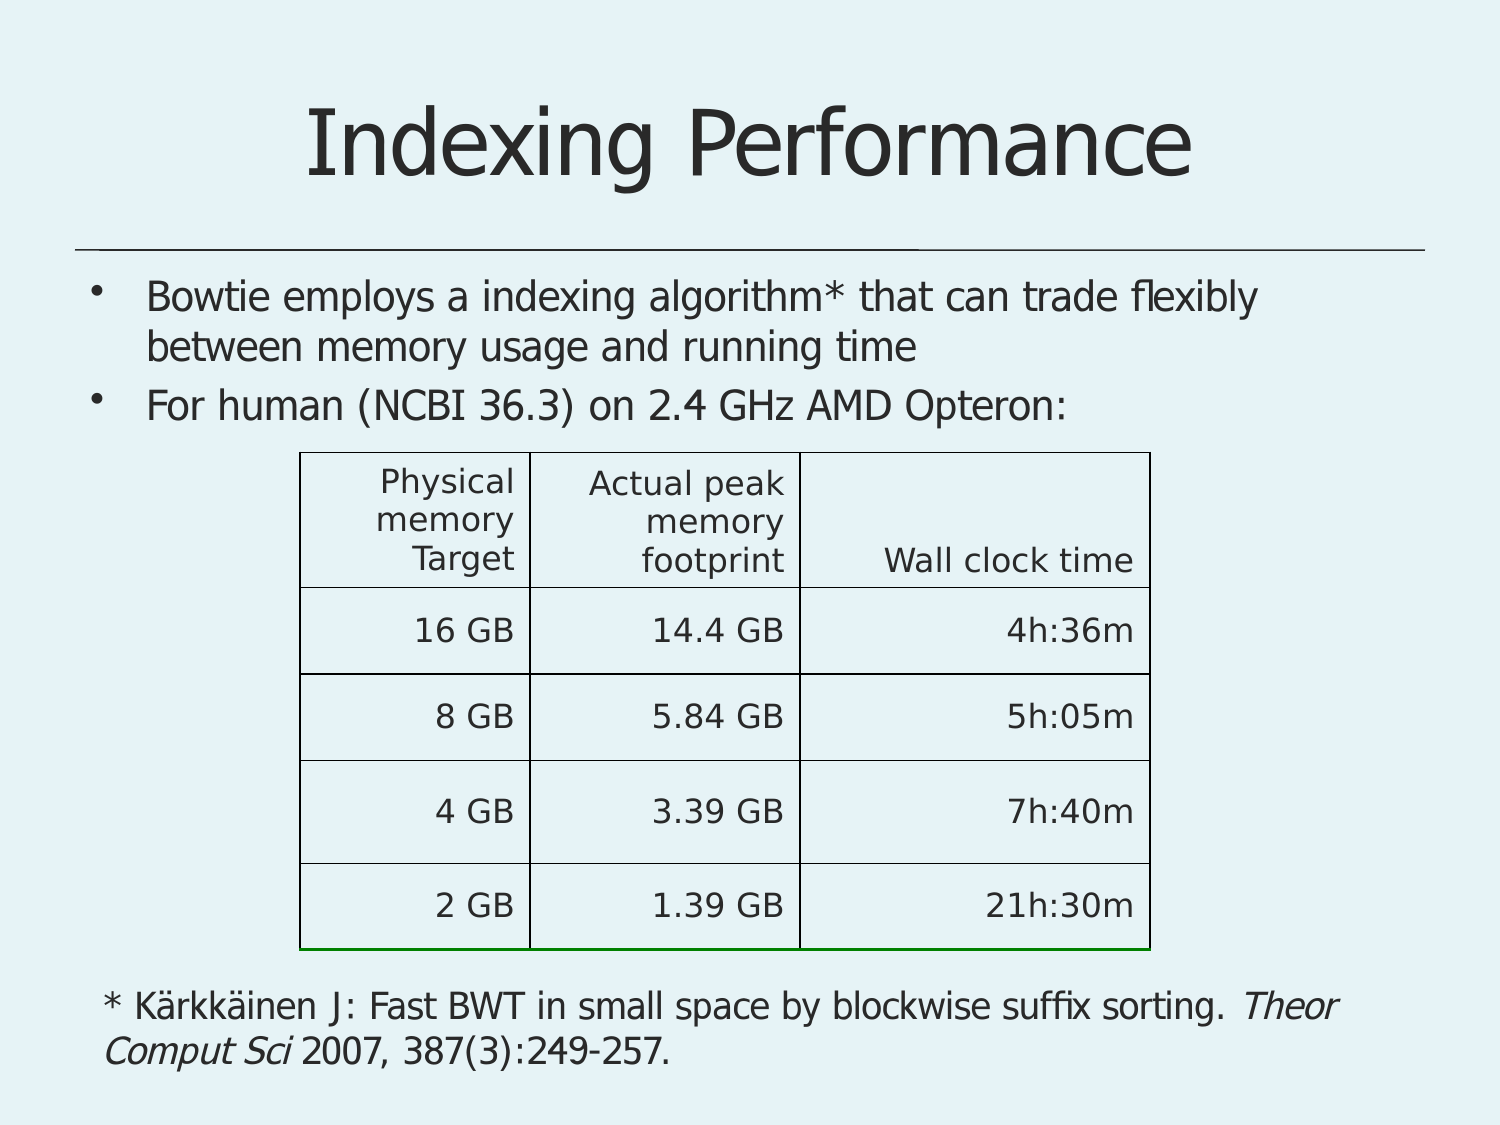

# Indexing Performance
Bowtie employs a indexing algorithm* that can trade flexibly between memory usage and running time
For human (NCBI 36.3) on 2.4 GHz AMD Opteron:
| Physical memory Target | Actual peak memory footprint | Wall clock time |
| --- | --- | --- |
| 16 GB | 14.4 GB | 4h:36m |
| 8 GB | 5.84 GB | 5h:05m |
| 4 GB | 3.39 GB | 7h:40m |
| 2 GB | 1.39 GB | 21h:30m |
* Kärkkäinen J: Fast BWT in small space by blockwise suffix sorting. Theor Comput Sci 2007, 387(3):249-257.